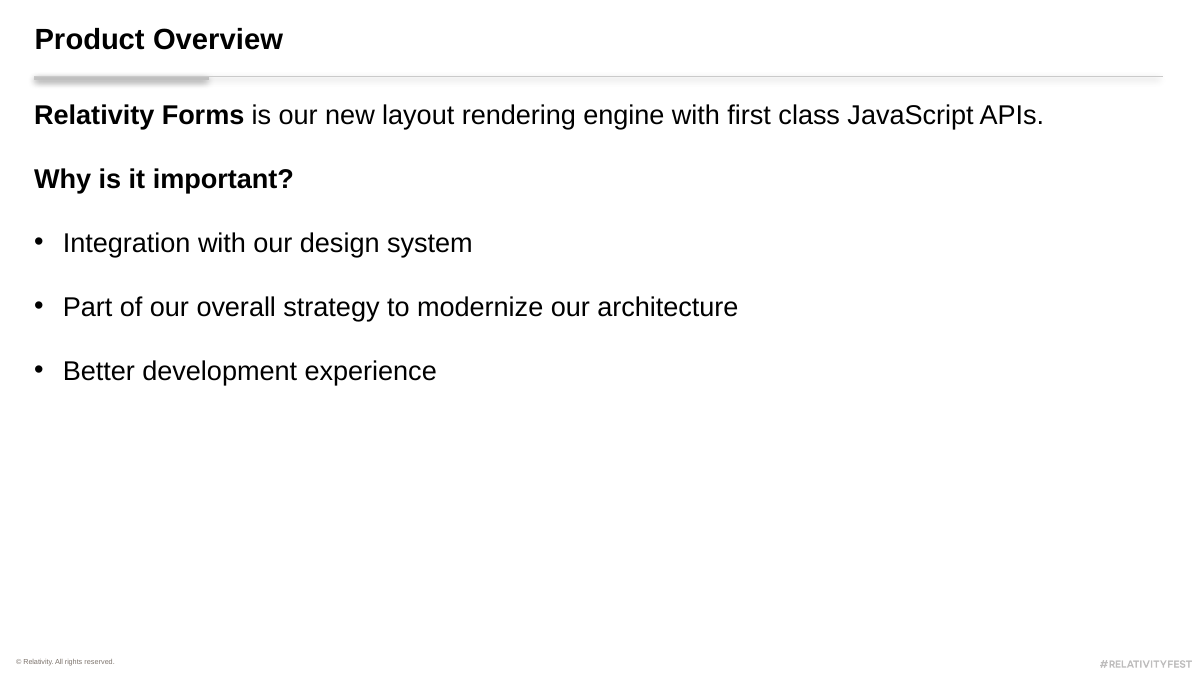

# Product Overview
Relativity Forms is our new layout rendering engine with first class JavaScript APIs.
Why is it important?
Integration with our design system
Part of our overall strategy to modernize our architecture
Better development experience